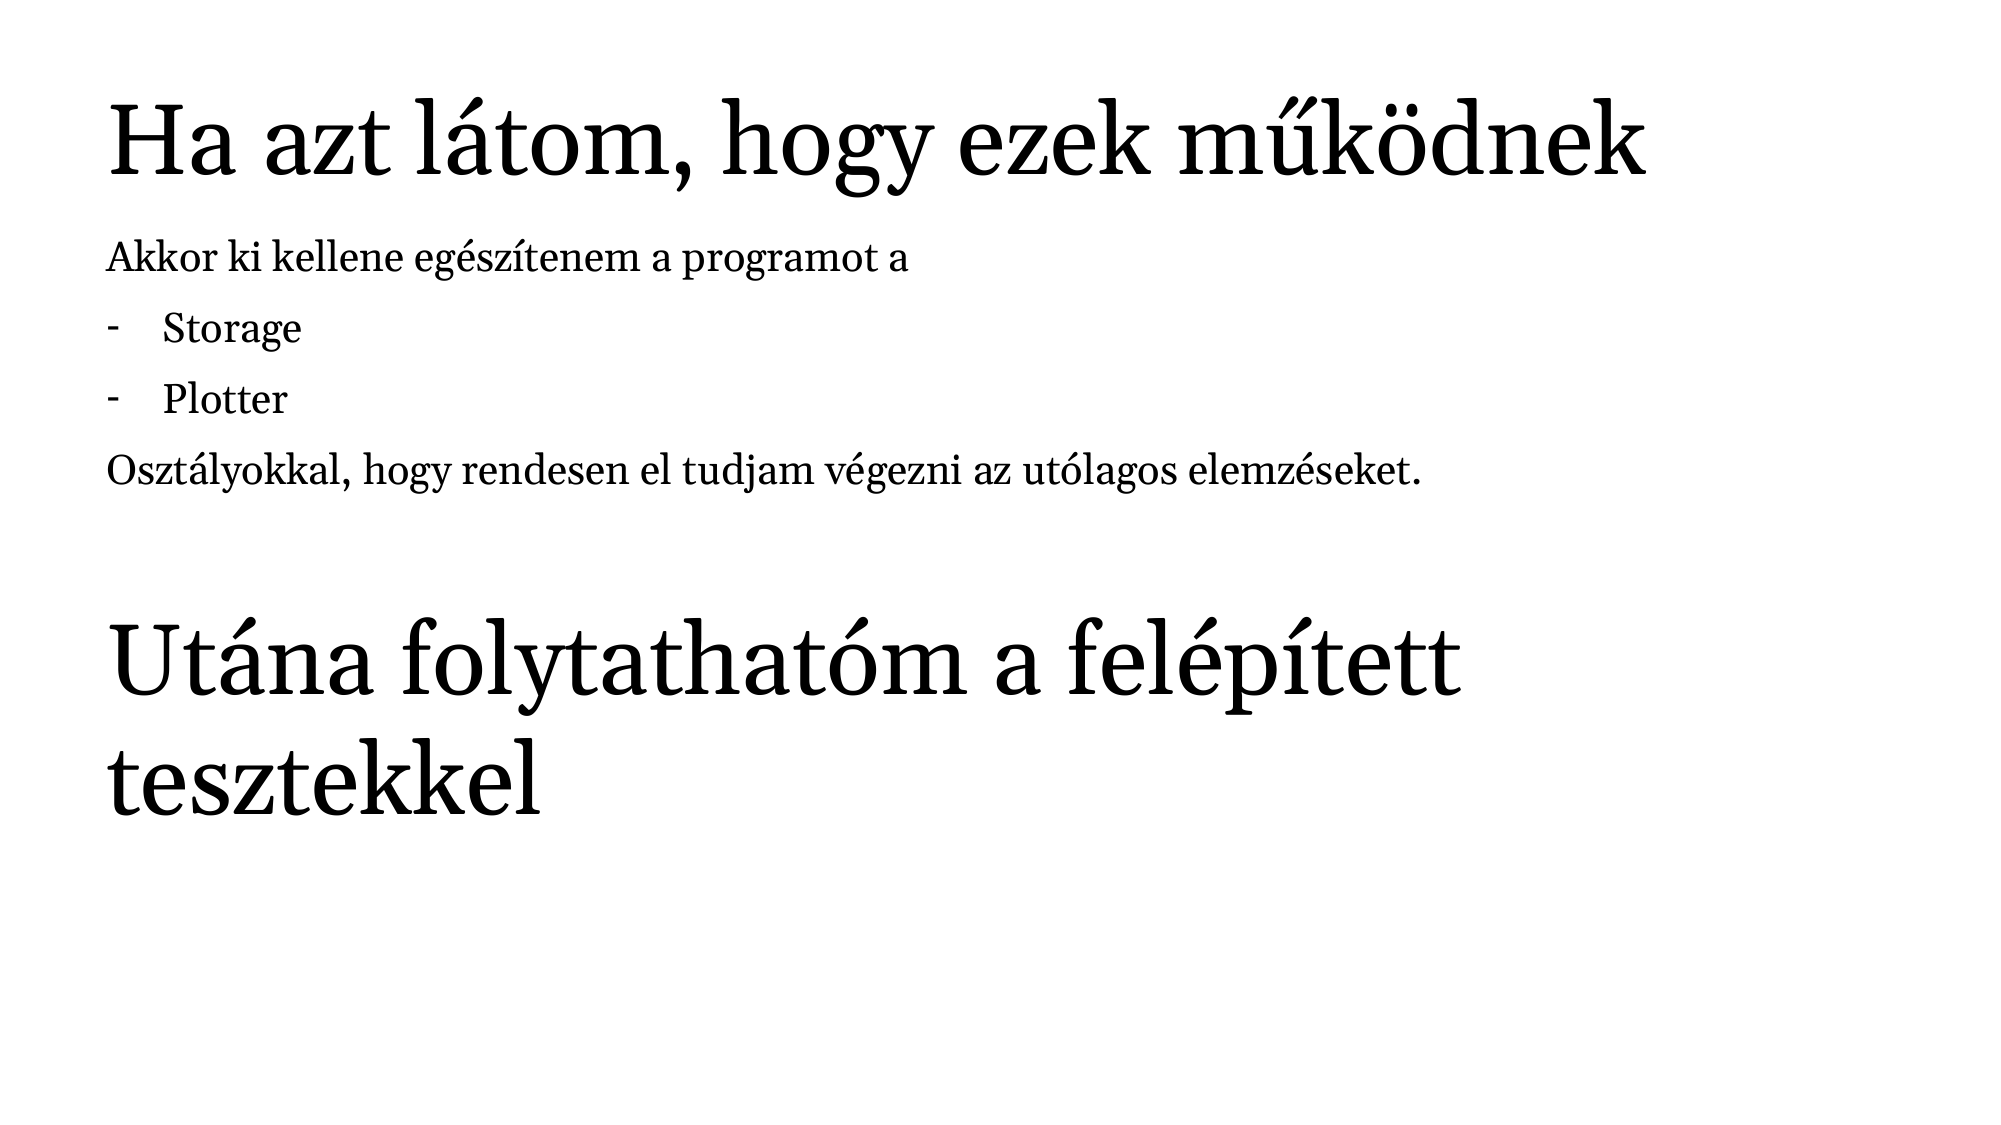

Ha azt látom, hogy ezek működnek
Akkor ki kellene egészítenem a programot a
Storage
Plotter
Osztályokkal, hogy rendesen el tudjam végezni az utólagos elemzéseket.
Utána folytathatóm a felépített tesztekkel